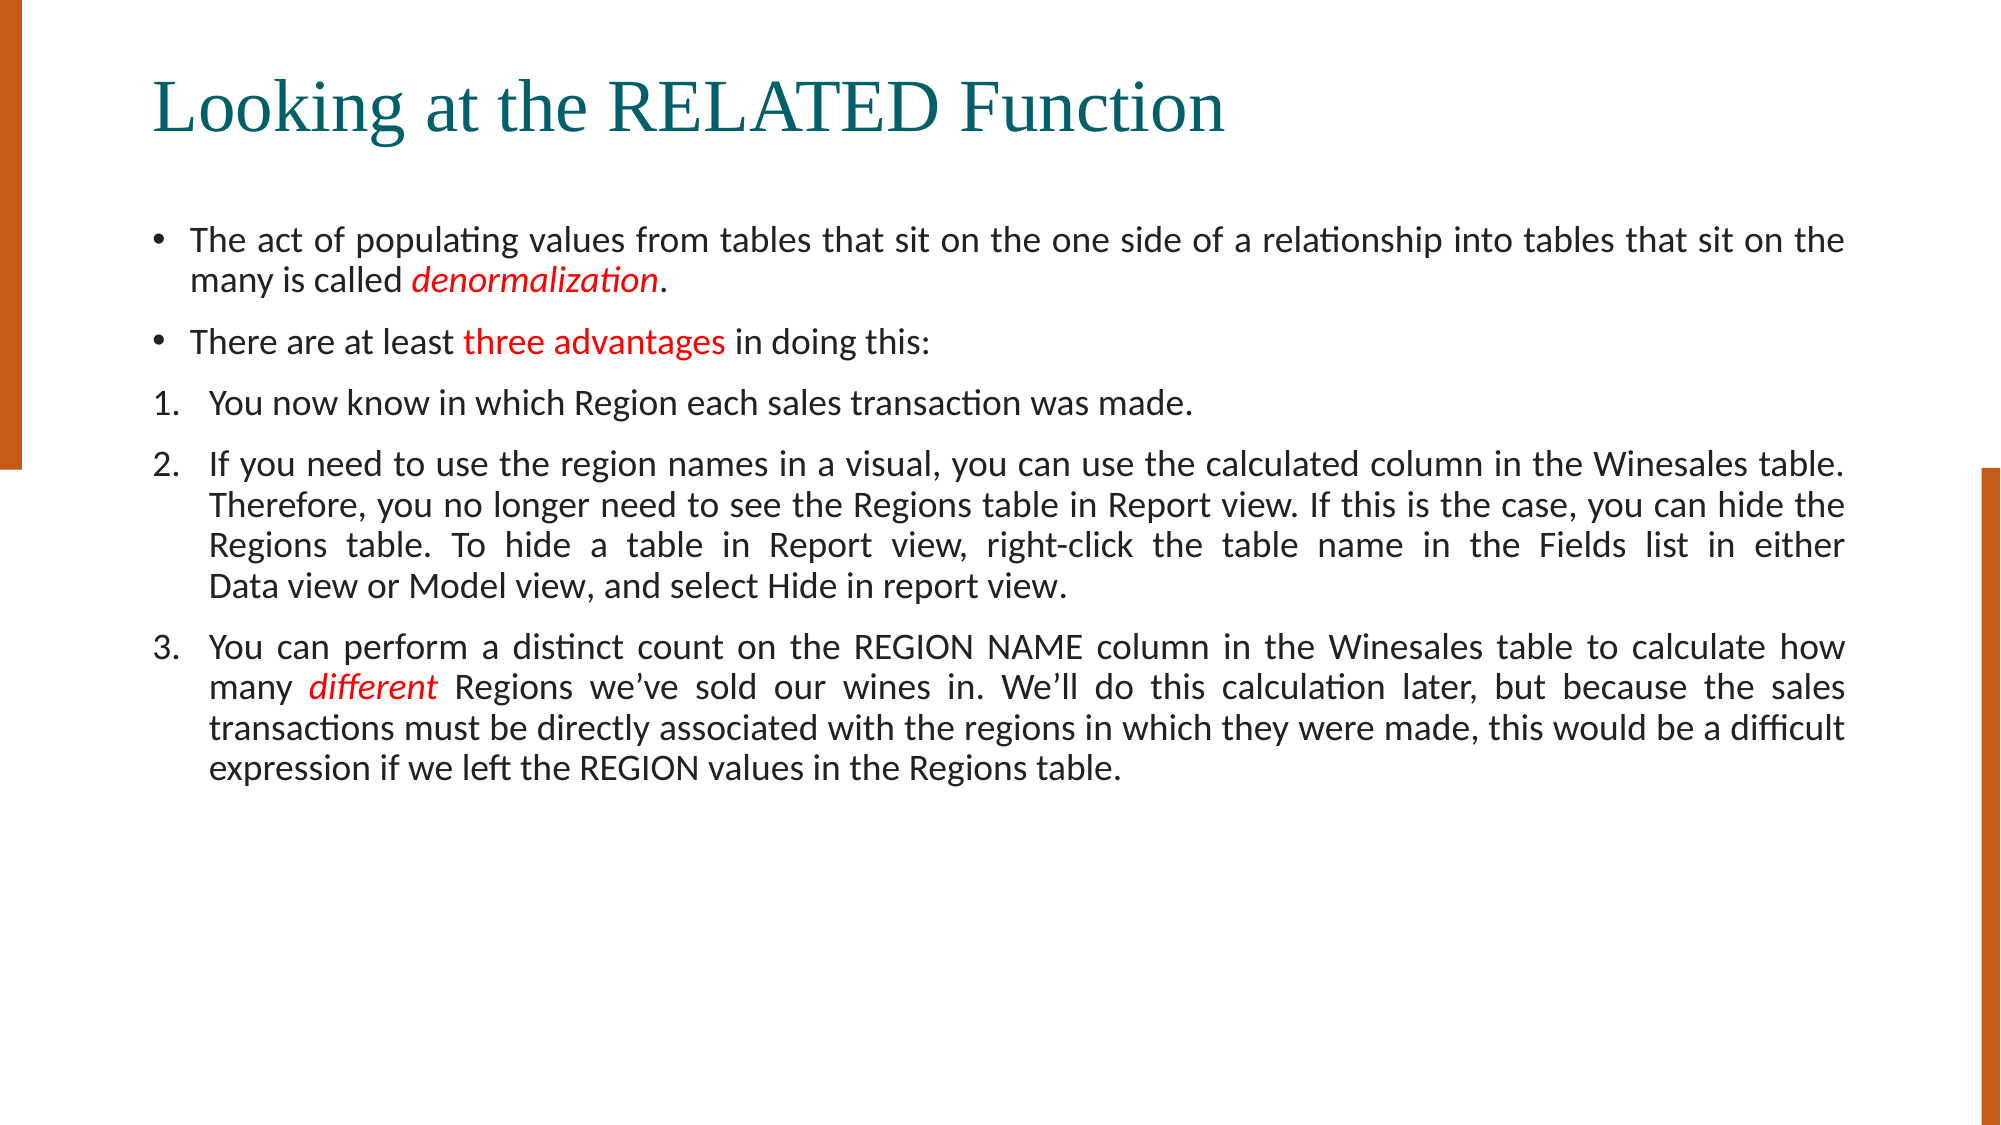

# Looking at the RELATED Function
The act of populating values from tables that sit on the one side of a relationship into tables that sit on the many is called denormalization.
There are at least three advantages in doing this:
You now know in which Region each sales transaction was made.
If you need to use the region names in a visual, you can use the calculated column in the Winesales table. Therefore, you no longer need to see the Regions table in Report view. If this is the case, you can hide the Regions table. To hide a table in Report view, right-click the table name in the Fields list in either
Data view or Model view, and select Hide in report view.
You can perform a distinct count on the REGION NAME column in the Winesales table to calculate how many different Regions we’ve sold our wines in. We’ll do this calculation later, but because the sales transactions must be directly associated with the regions in which they were made, this would be a difficult expression if we left the REGION values in the Regions table.